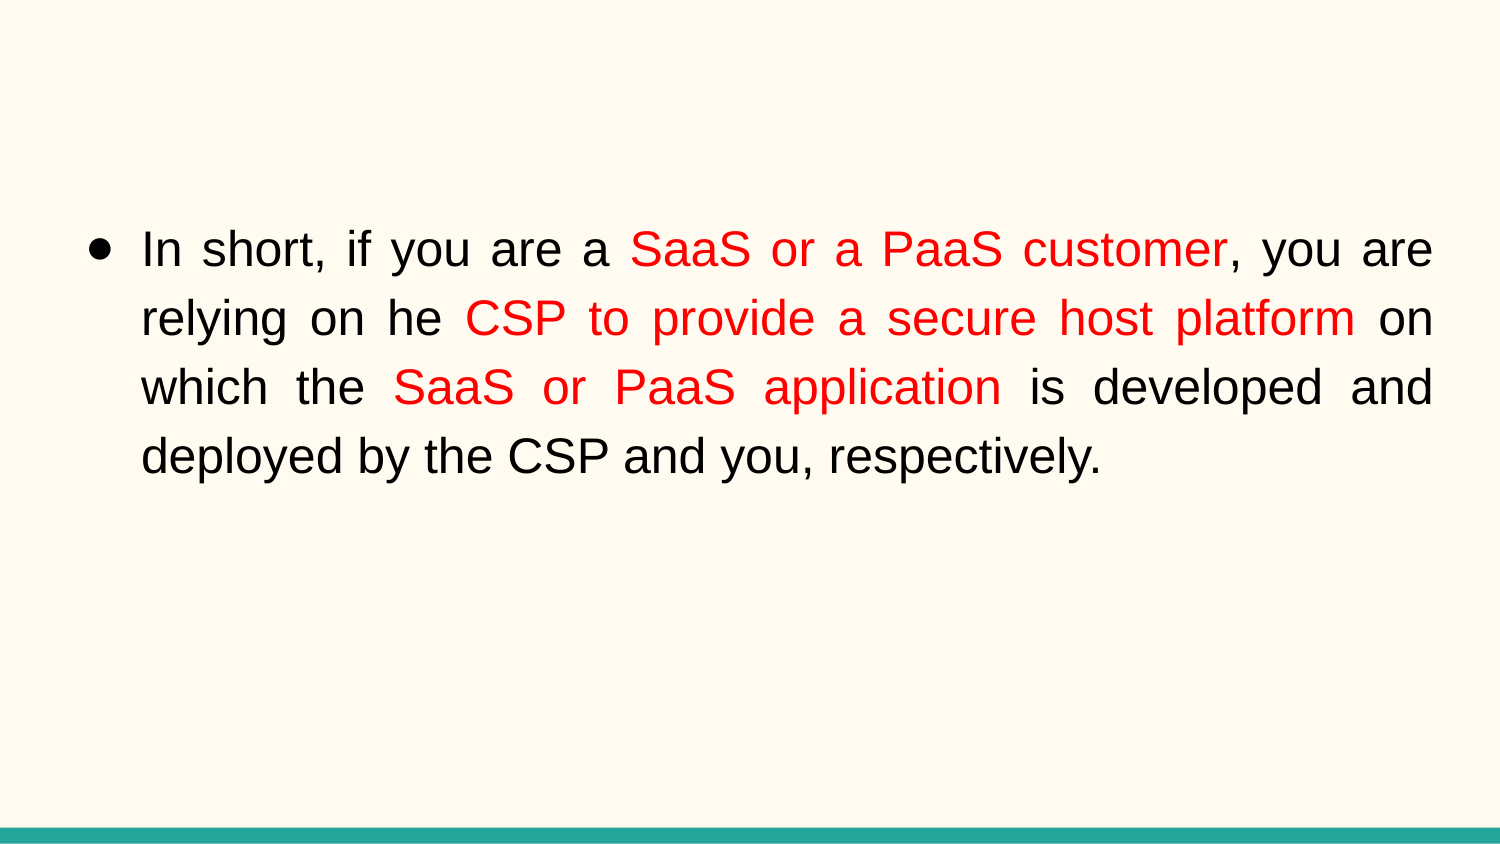

#
In short, if you are a SaaS or a PaaS customer, you are relying on he CSP to provide a secure host platform on which the SaaS or PaaS application is developed and deployed by the CSP and you, respectively.